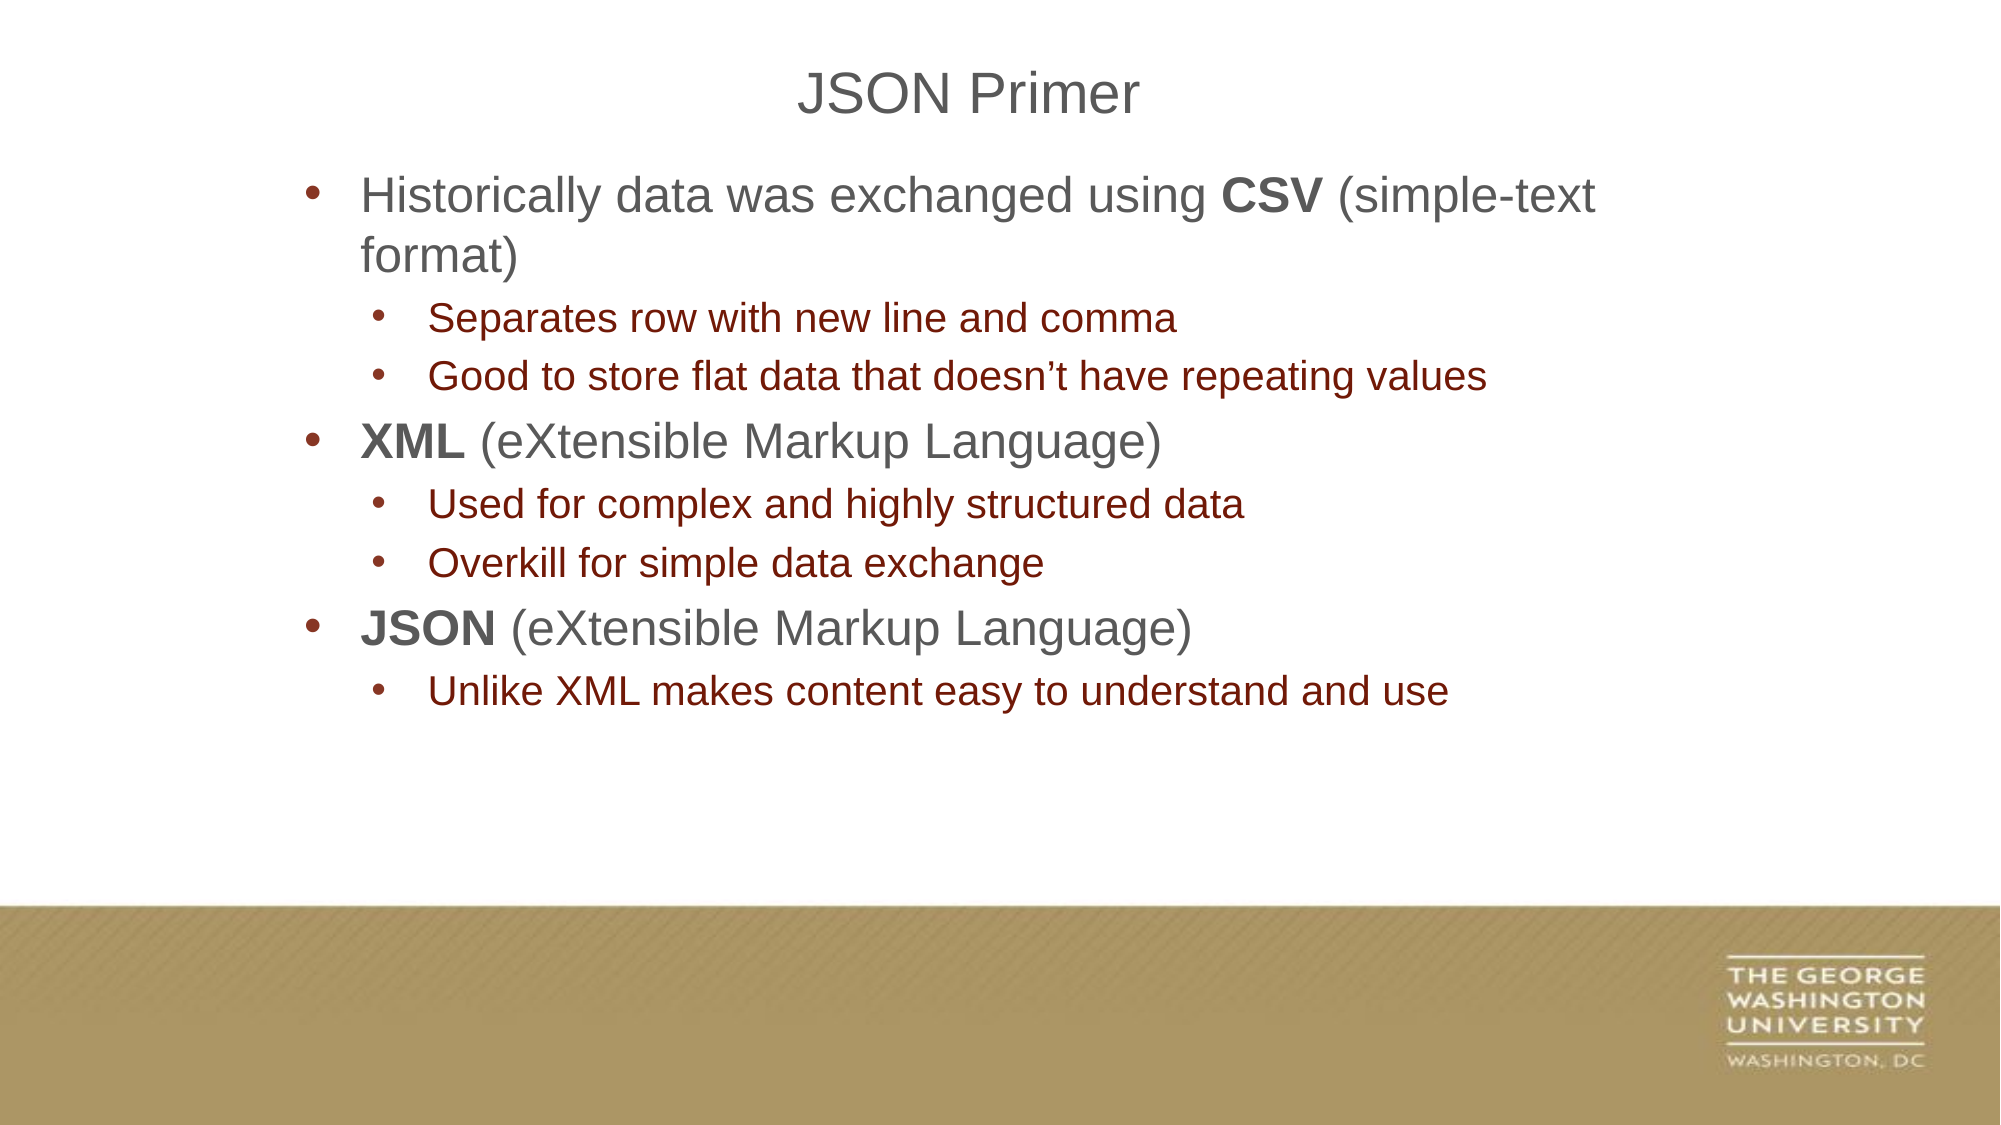

JSON Primer

Historically data was exchanged using CSV (simple-text format)
Separates row with new line and comma
Good to store flat data that doesn’t have repeating values
XML (eXtensible Markup Language)
Used for complex and highly structured data
Overkill for simple data exchange
JSON (eXtensible Markup Language)
Unlike XML makes content easy to understand and use